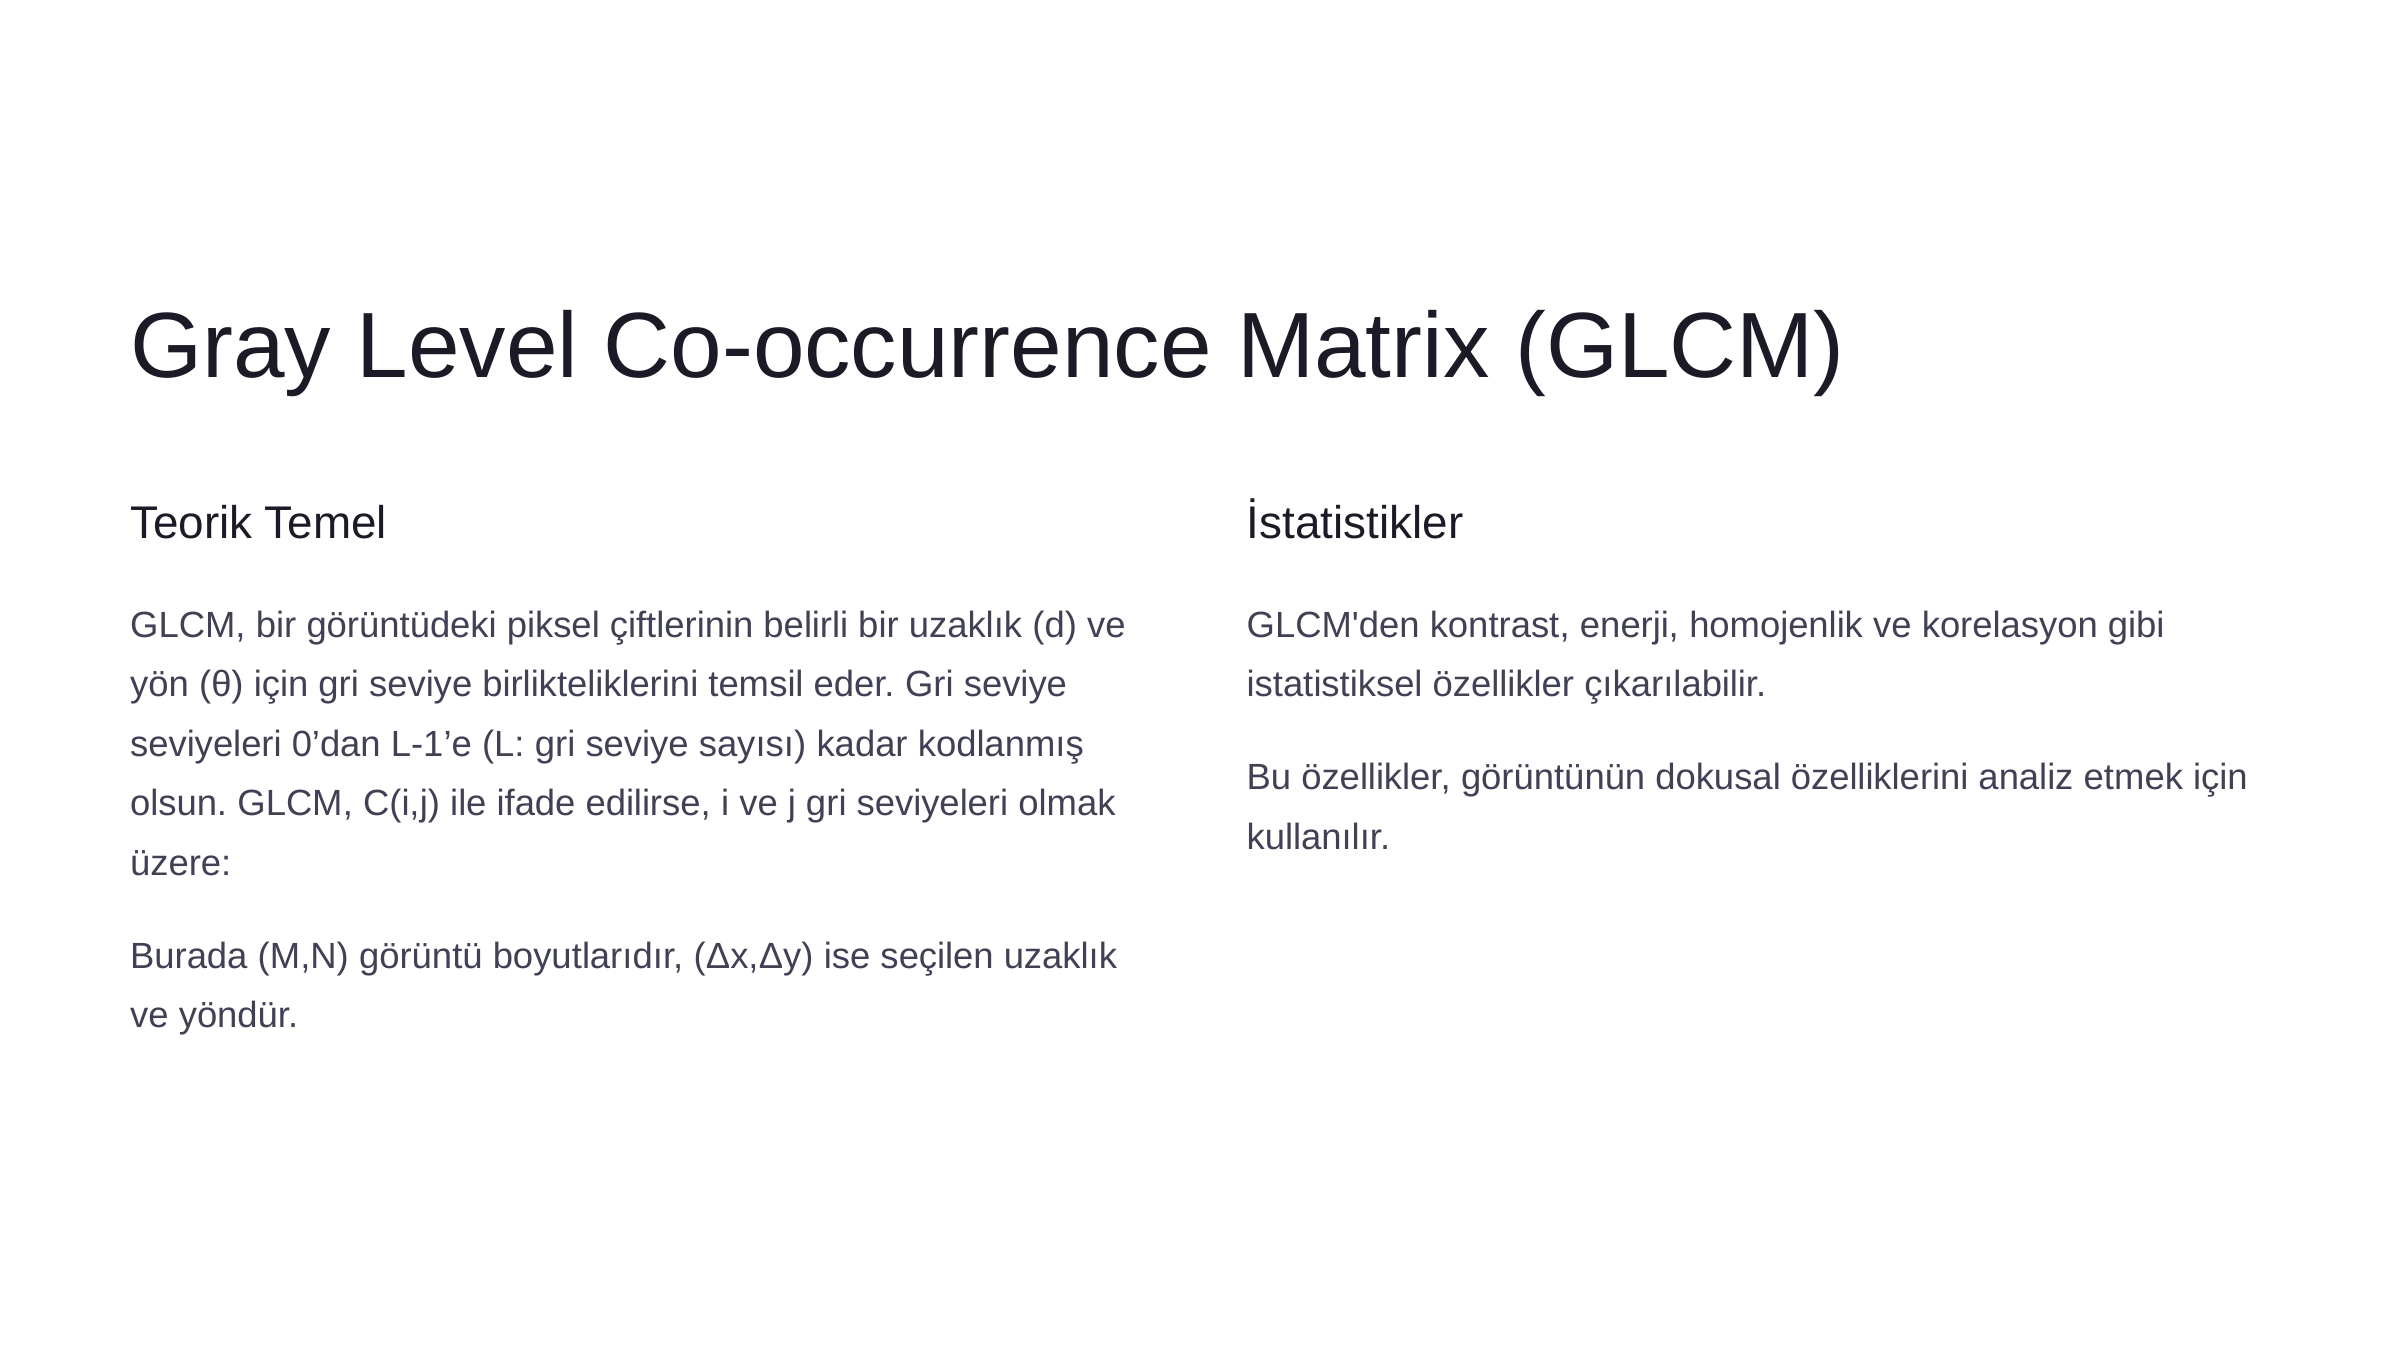

Gray Level Co-occurrence Matrix (GLCM)
Teorik Temel
İstatistikler
GLCM, bir görüntüdeki piksel çiftlerinin belirli bir uzaklık (d) ve yön (θ) için gri seviye birlikteliklerini temsil eder. Gri seviye seviyeleri 0’dan L-1’e (L: gri seviye sayısı) kadar kodlanmış olsun. GLCM, C(i,j) ile ifade edilirse, i ve j gri seviyeleri olmak üzere:
GLCM'den kontrast, enerji, homojenlik ve korelasyon gibi istatistiksel özellikler çıkarılabilir.
Bu özellikler, görüntünün dokusal özelliklerini analiz etmek için kullanılır.
Burada (M,N) görüntü boyutlarıdır, (Δx,Δy) ise seçilen uzaklık ve yöndür.